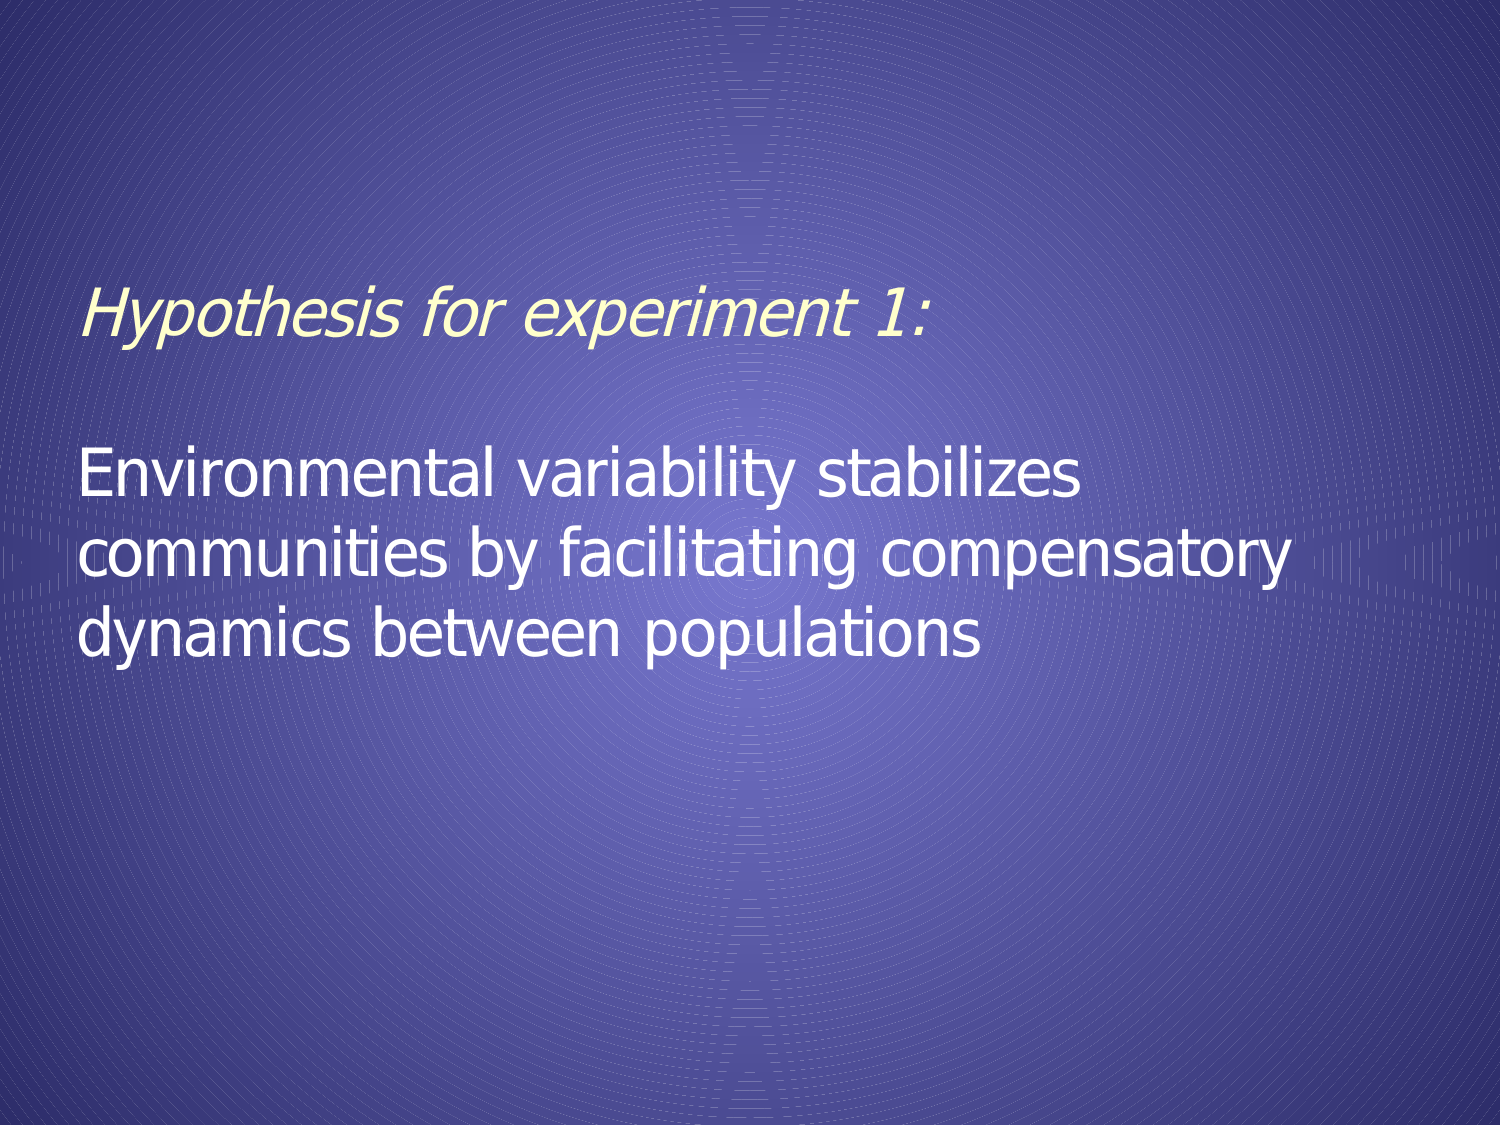

Hypothesis for experiment 1:

Environmental variability stabilizes communities by facilitating compensatory dynamics between populations